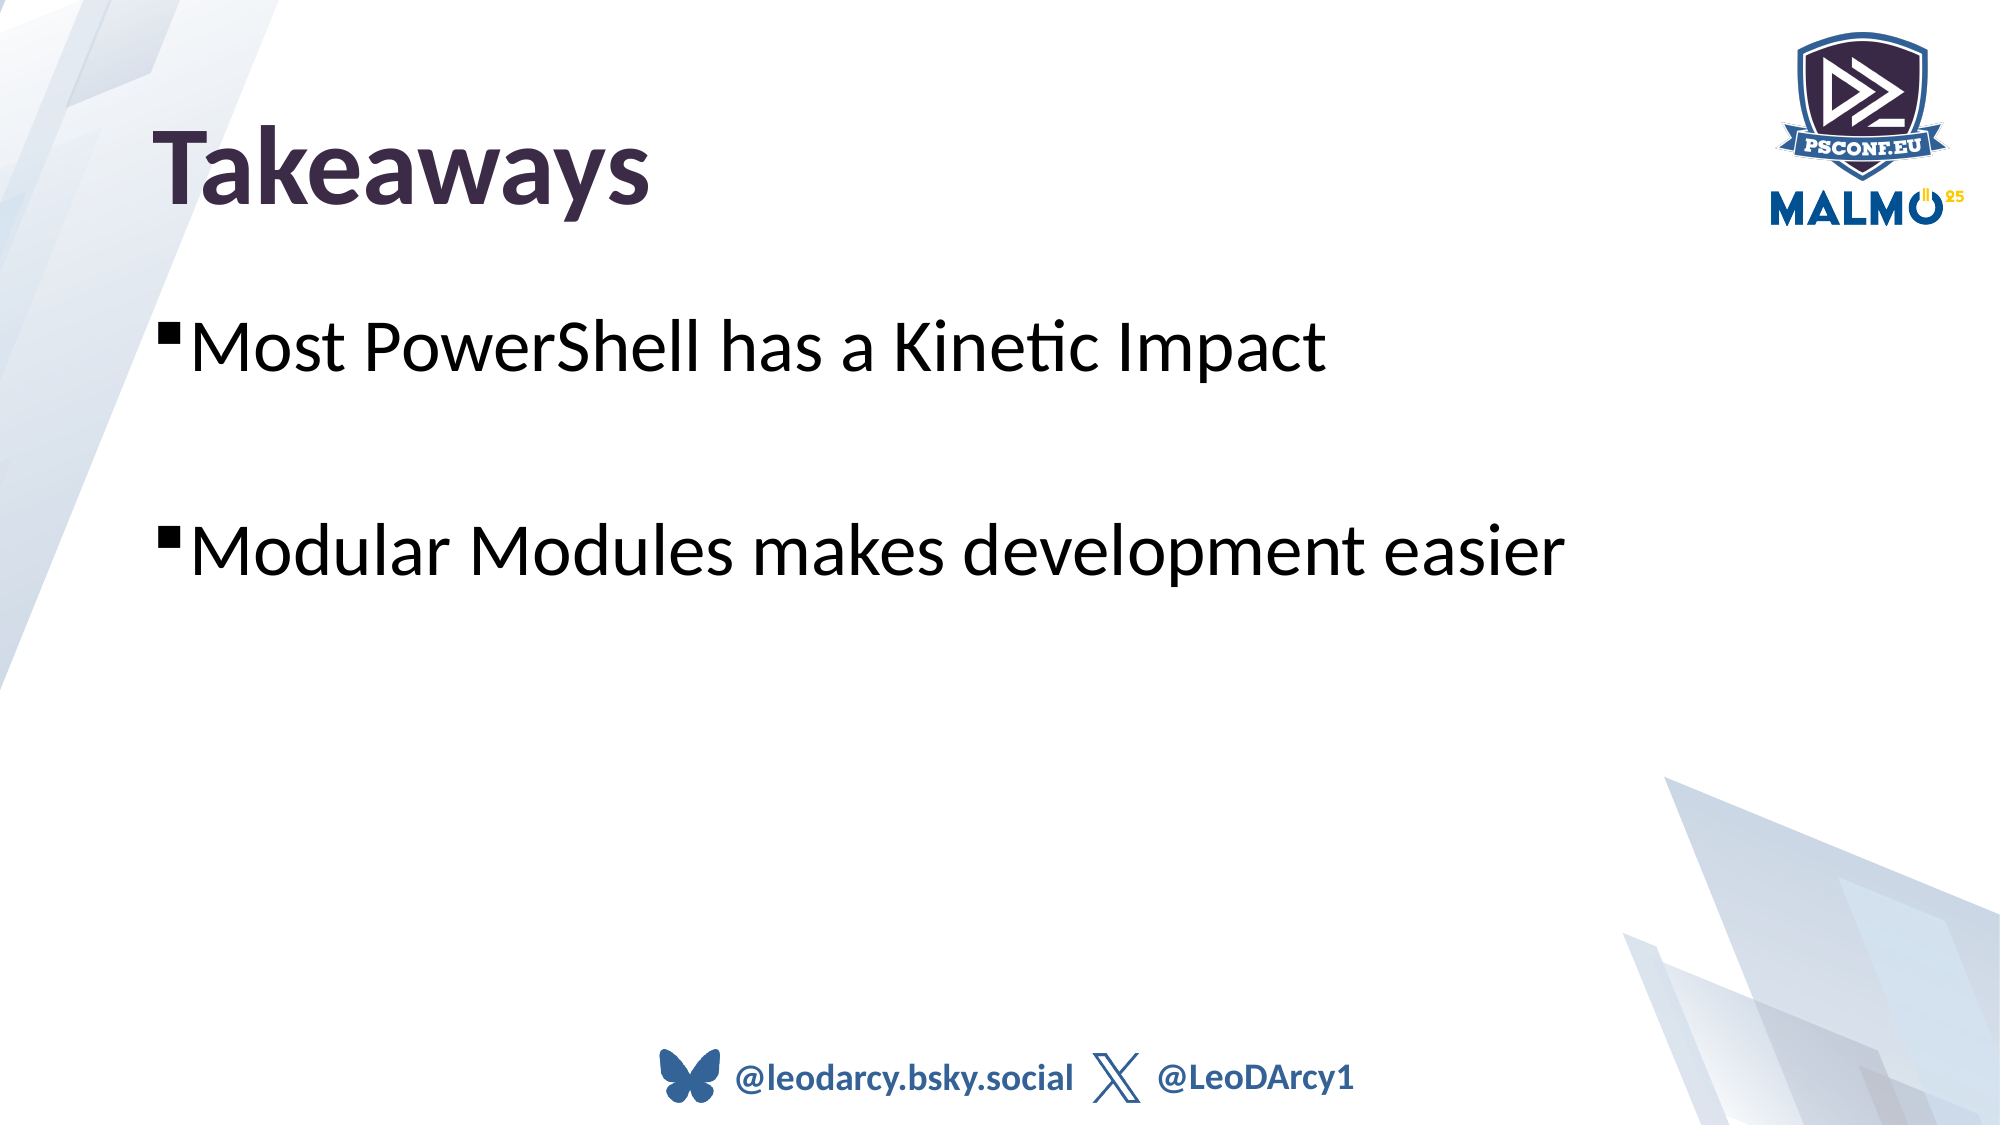

# Takeaways
Most PowerShell has a Kinetic Impact

Modular Modules makes development easier